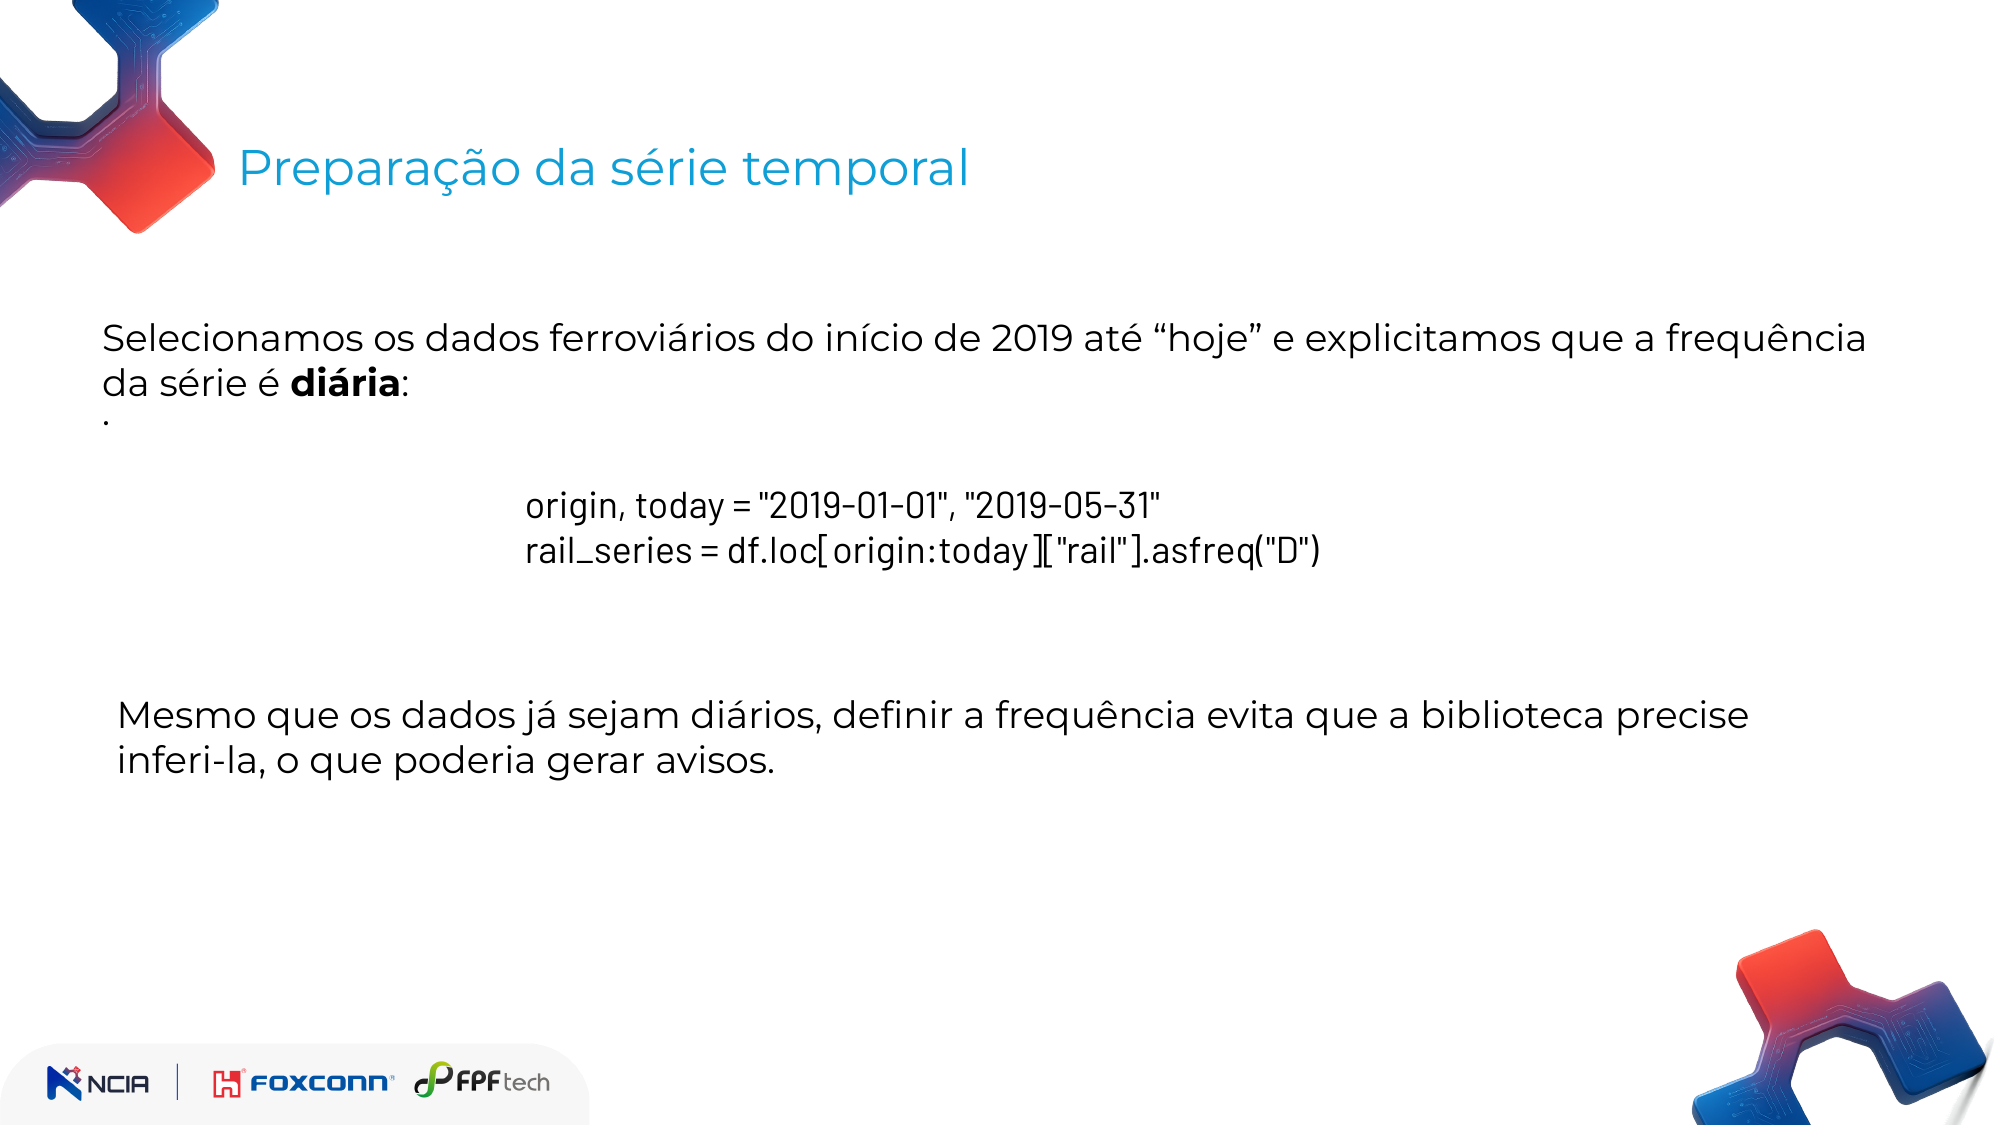

Preparação da série temporal
Selecionamos os dados ferroviários do início de 2019 até “hoje” e explicitamos que a frequência da série é diária:
.
origin, today = "2019-01-01", "2019-05-31"
rail_series = df.loc[origin:today]["rail"].asfreq("D")
Mesmo que os dados já sejam diários, definir a frequência evita que a biblioteca precise inferi-la, o que poderia gerar avisos.